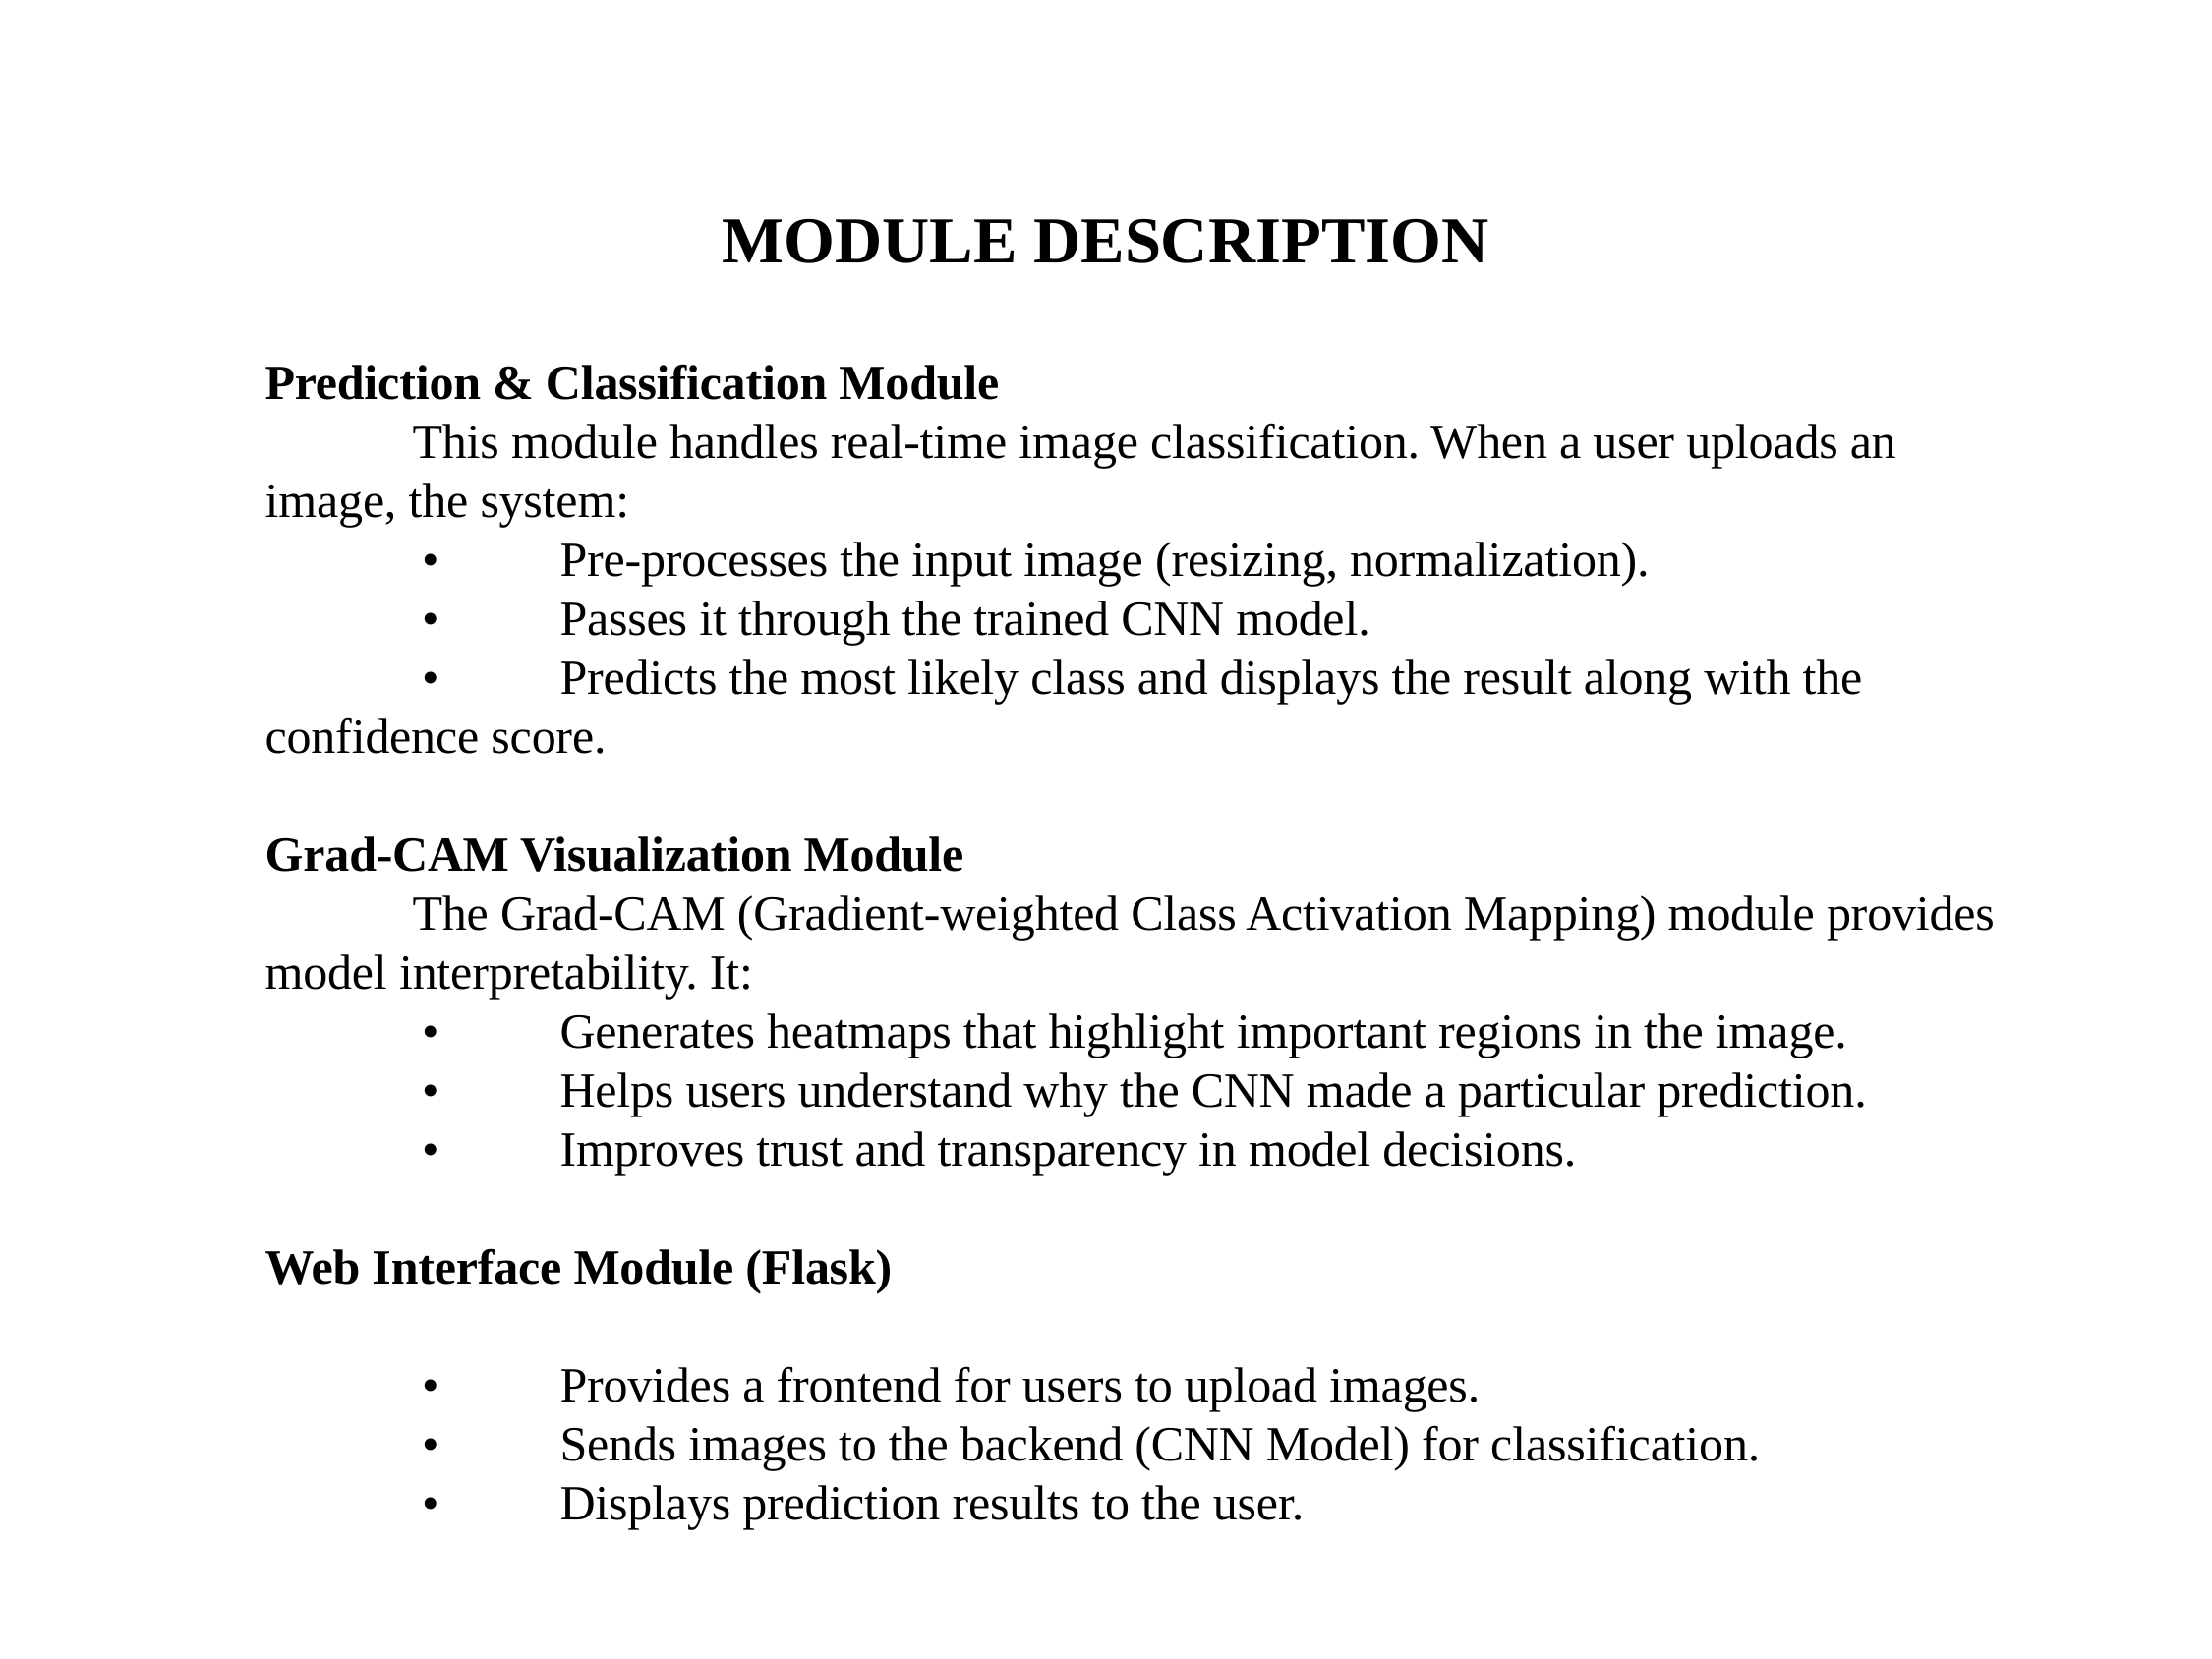

MODULE DESCRIPTION
# Prediction & Classification Module This module handles real-time image classification. When a user uploads an image, the system: •	Pre-processes the input image (resizing, normalization). •	Passes it through the trained CNN model. •	Predicts the most likely class and displays the result along with the confidence score. Grad-CAM Visualization Module The Grad-CAM (Gradient-weighted Class Activation Mapping) module provides model interpretability. It: •	Generates heatmaps that highlight important regions in the image. •	Helps users understand why the CNN made a particular prediction. •	Improves trust and transparency in model decisions. Web Interface Module (Flask) •	Provides a frontend for users to upload images. •	Sends images to the backend (CNN Model) for classification. •	Displays prediction results to the user.